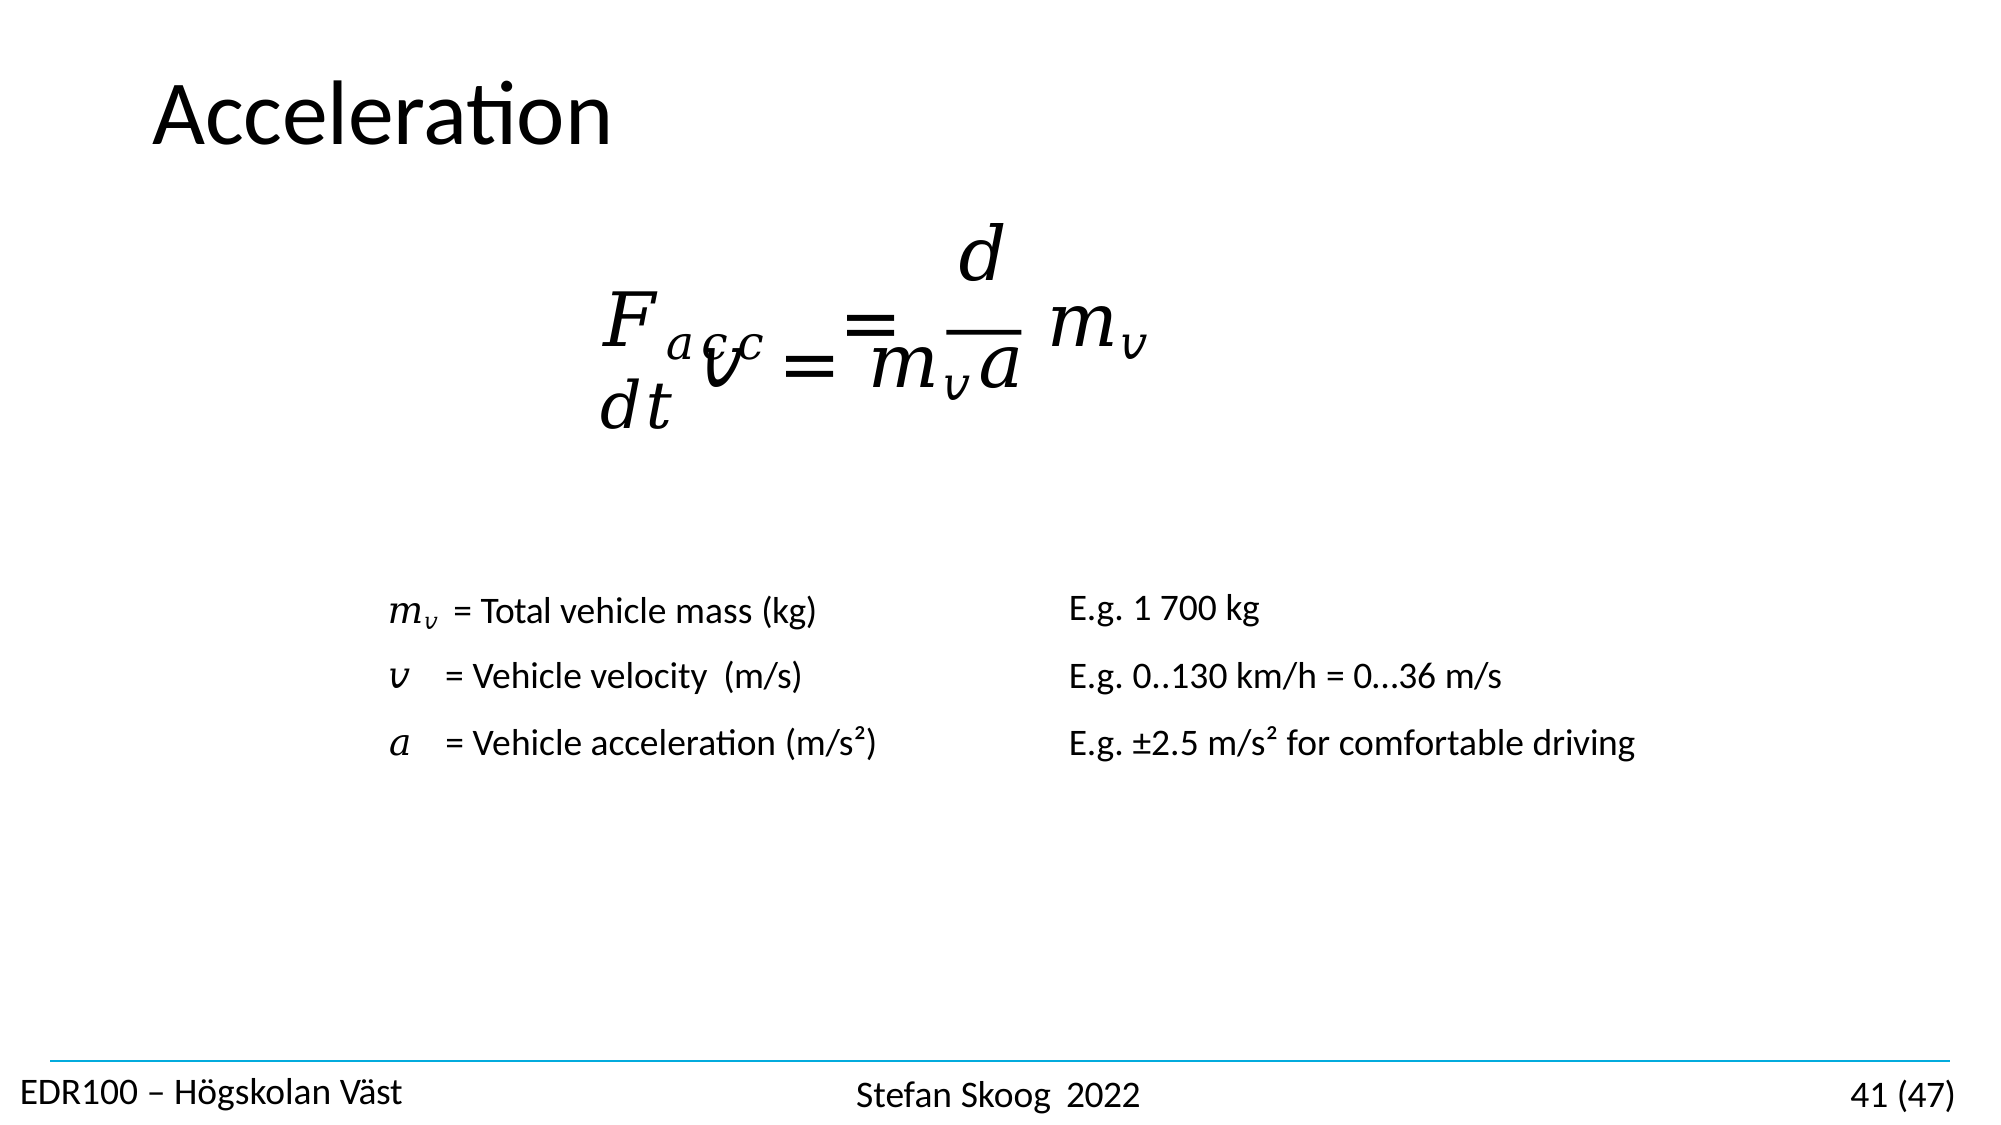

# Acceleration
𝑑
𝐹𝑎𝑐𝑐	=	𝑚𝑣 𝑑𝑡 𝑣 = 𝑚𝑣𝑎

E.g. 1 700 kg
E.g. 0..130 km/h = 0…36 m/s
E.g. ±2.5 m/s² for comfortable driving
𝑚𝑣 = Total vehicle mass (kg)
𝑣	= Vehicle velocity (m/s)
𝑎	= Vehicle acceleration (m/s²)
EDR100 – Högskolan Väst
Stefan Skoog 2022
41 (47)